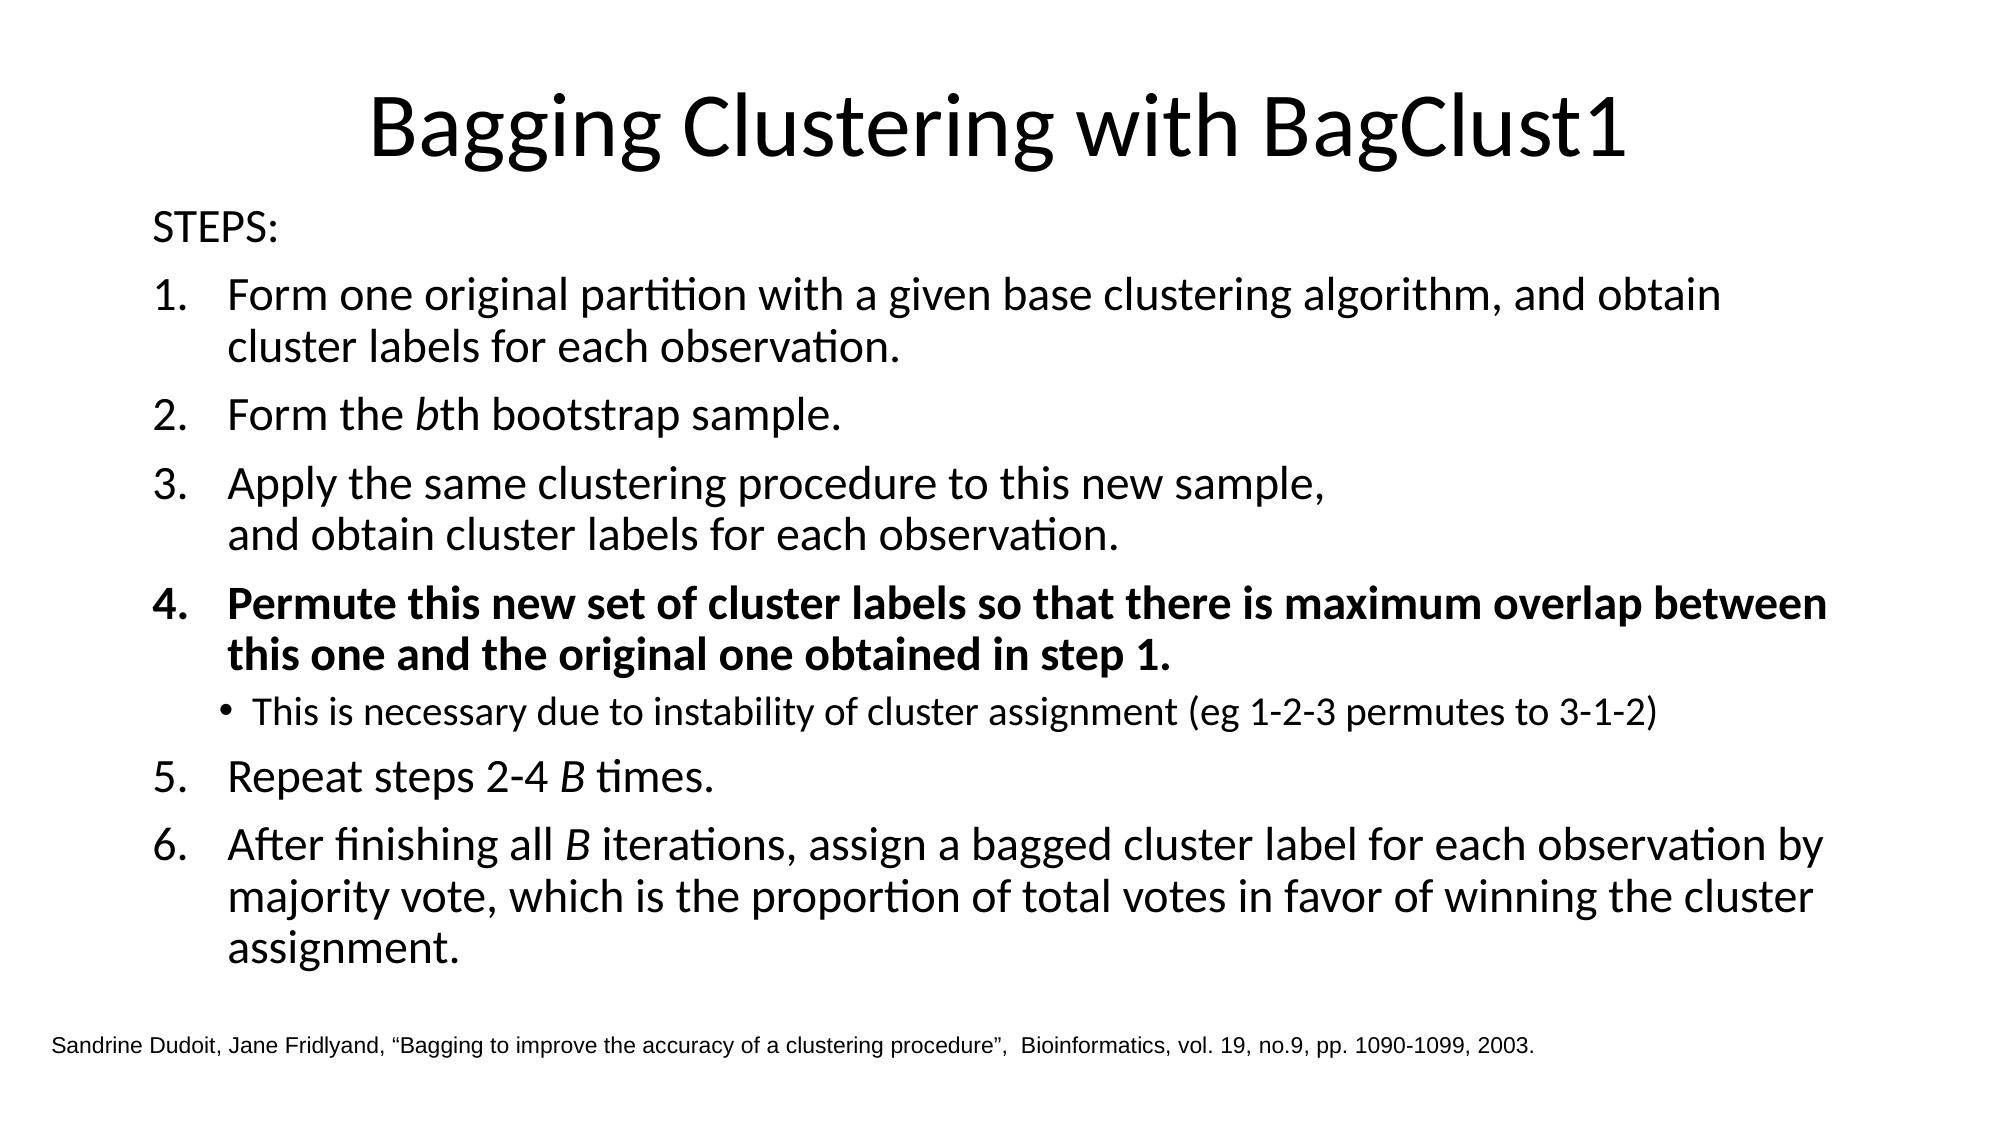

# Bagging Clustering with BagClust1
STEPS:
Form one original partition with a given base clustering algorithm, and obtain cluster labels for each observation.
Form the bth bootstrap sample.
Apply the same clustering procedure to this new sample,
and obtain cluster labels for each observation.
Permute this new set of cluster labels so that there is maximum overlap between this one and the original one obtained in step 1.
This is necessary due to instability of cluster assignment (eg 1-2-3 permutes to 3-1-2)
Repeat steps 2-4 B times.
After finishing all B iterations, assign a bagged cluster label for each observation by majority vote, which is the proportion of total votes in favor of winning the cluster assignment.

Sandrine Dudoit, Jane Fridlyand, “Bagging to improve the accuracy of a clustering procedure”,  Bioinformatics, vol. 19, no.9, pp. 1090-1099, 2003.